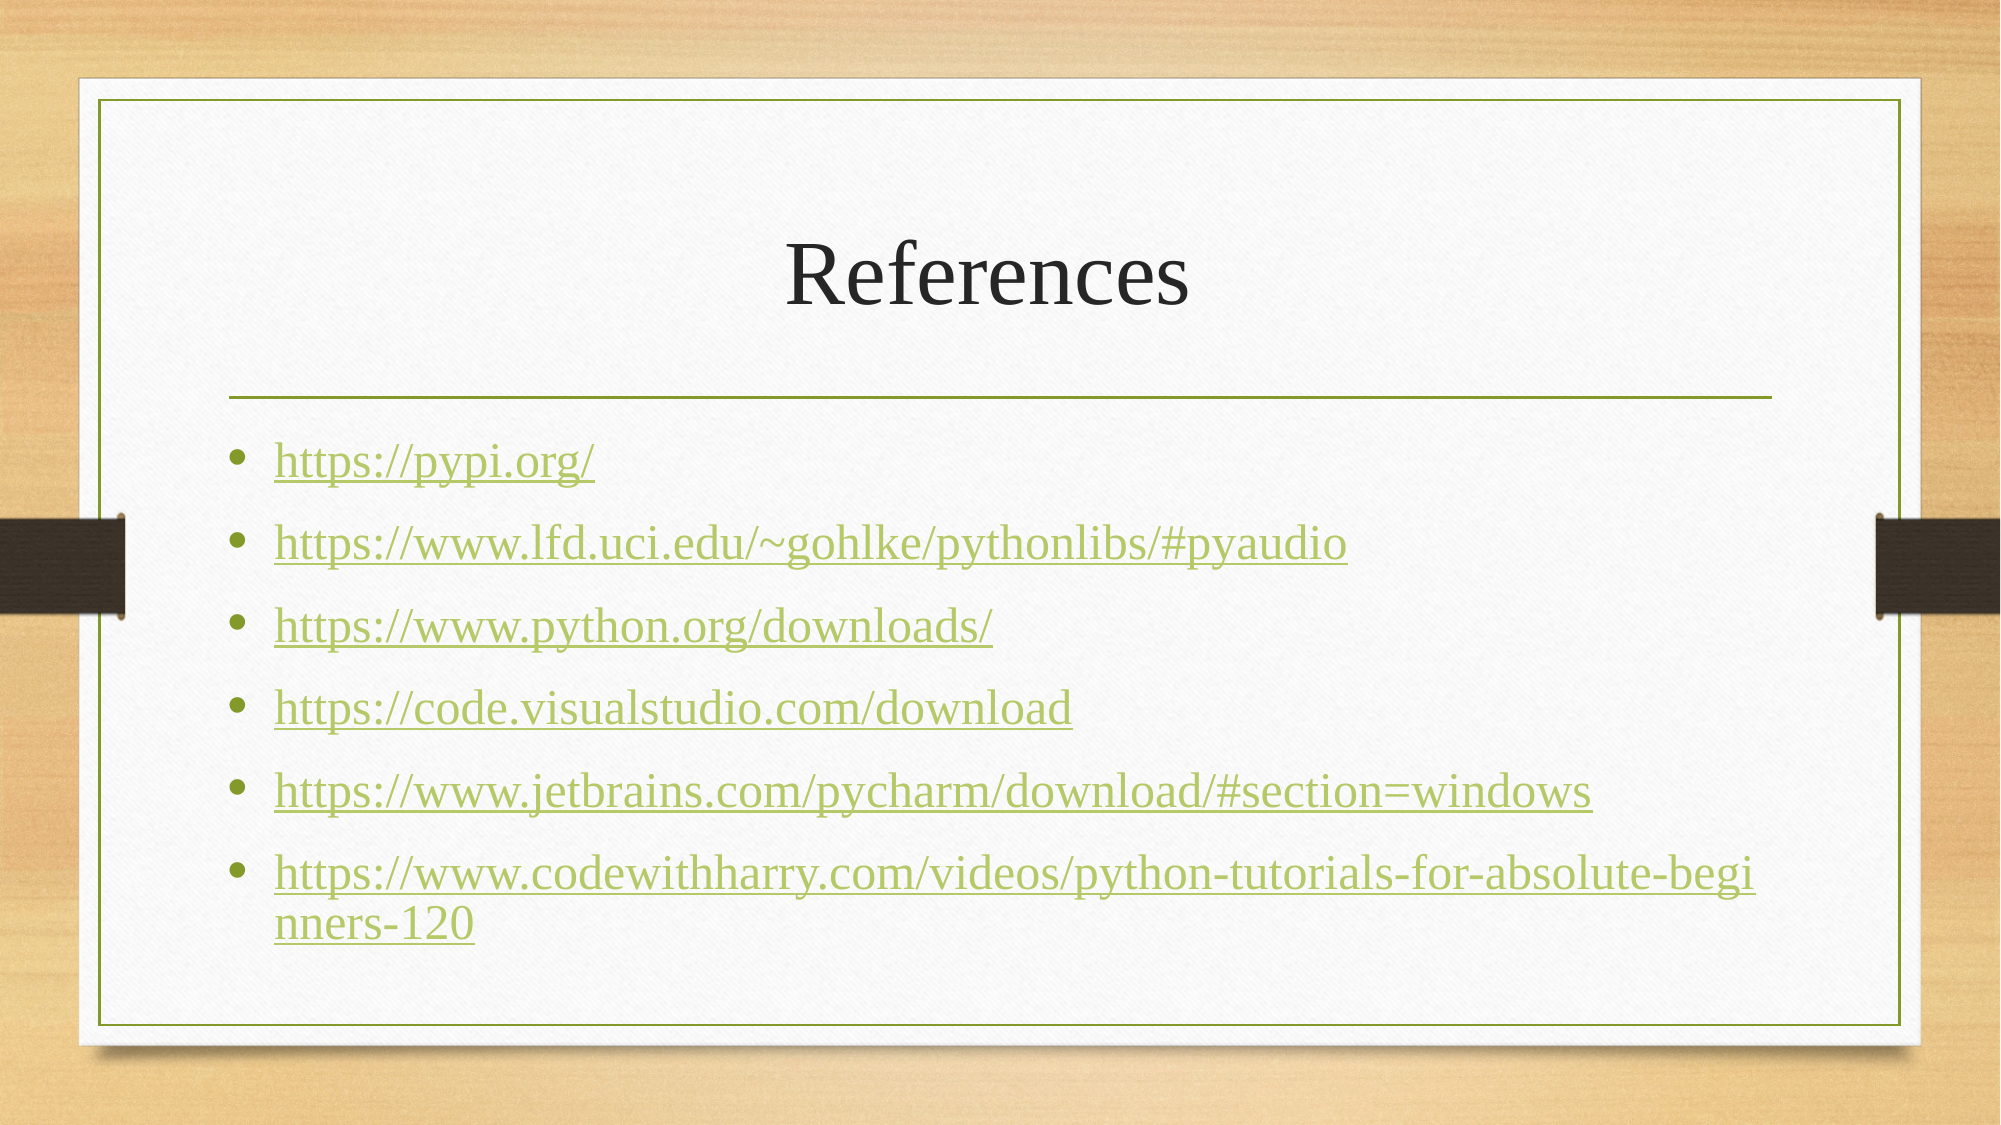

# References
https://pypi.org/
https://www.lfd.uci.edu/~gohlke/pythonlibs/#pyaudio
https://www.python.org/downloads/
https://code.visualstudio.com/download
https://www.jetbrains.com/pycharm/download/#section=windows
https://www.codewithharry.com/videos/python-tutorials-for-absolute-beginners-120